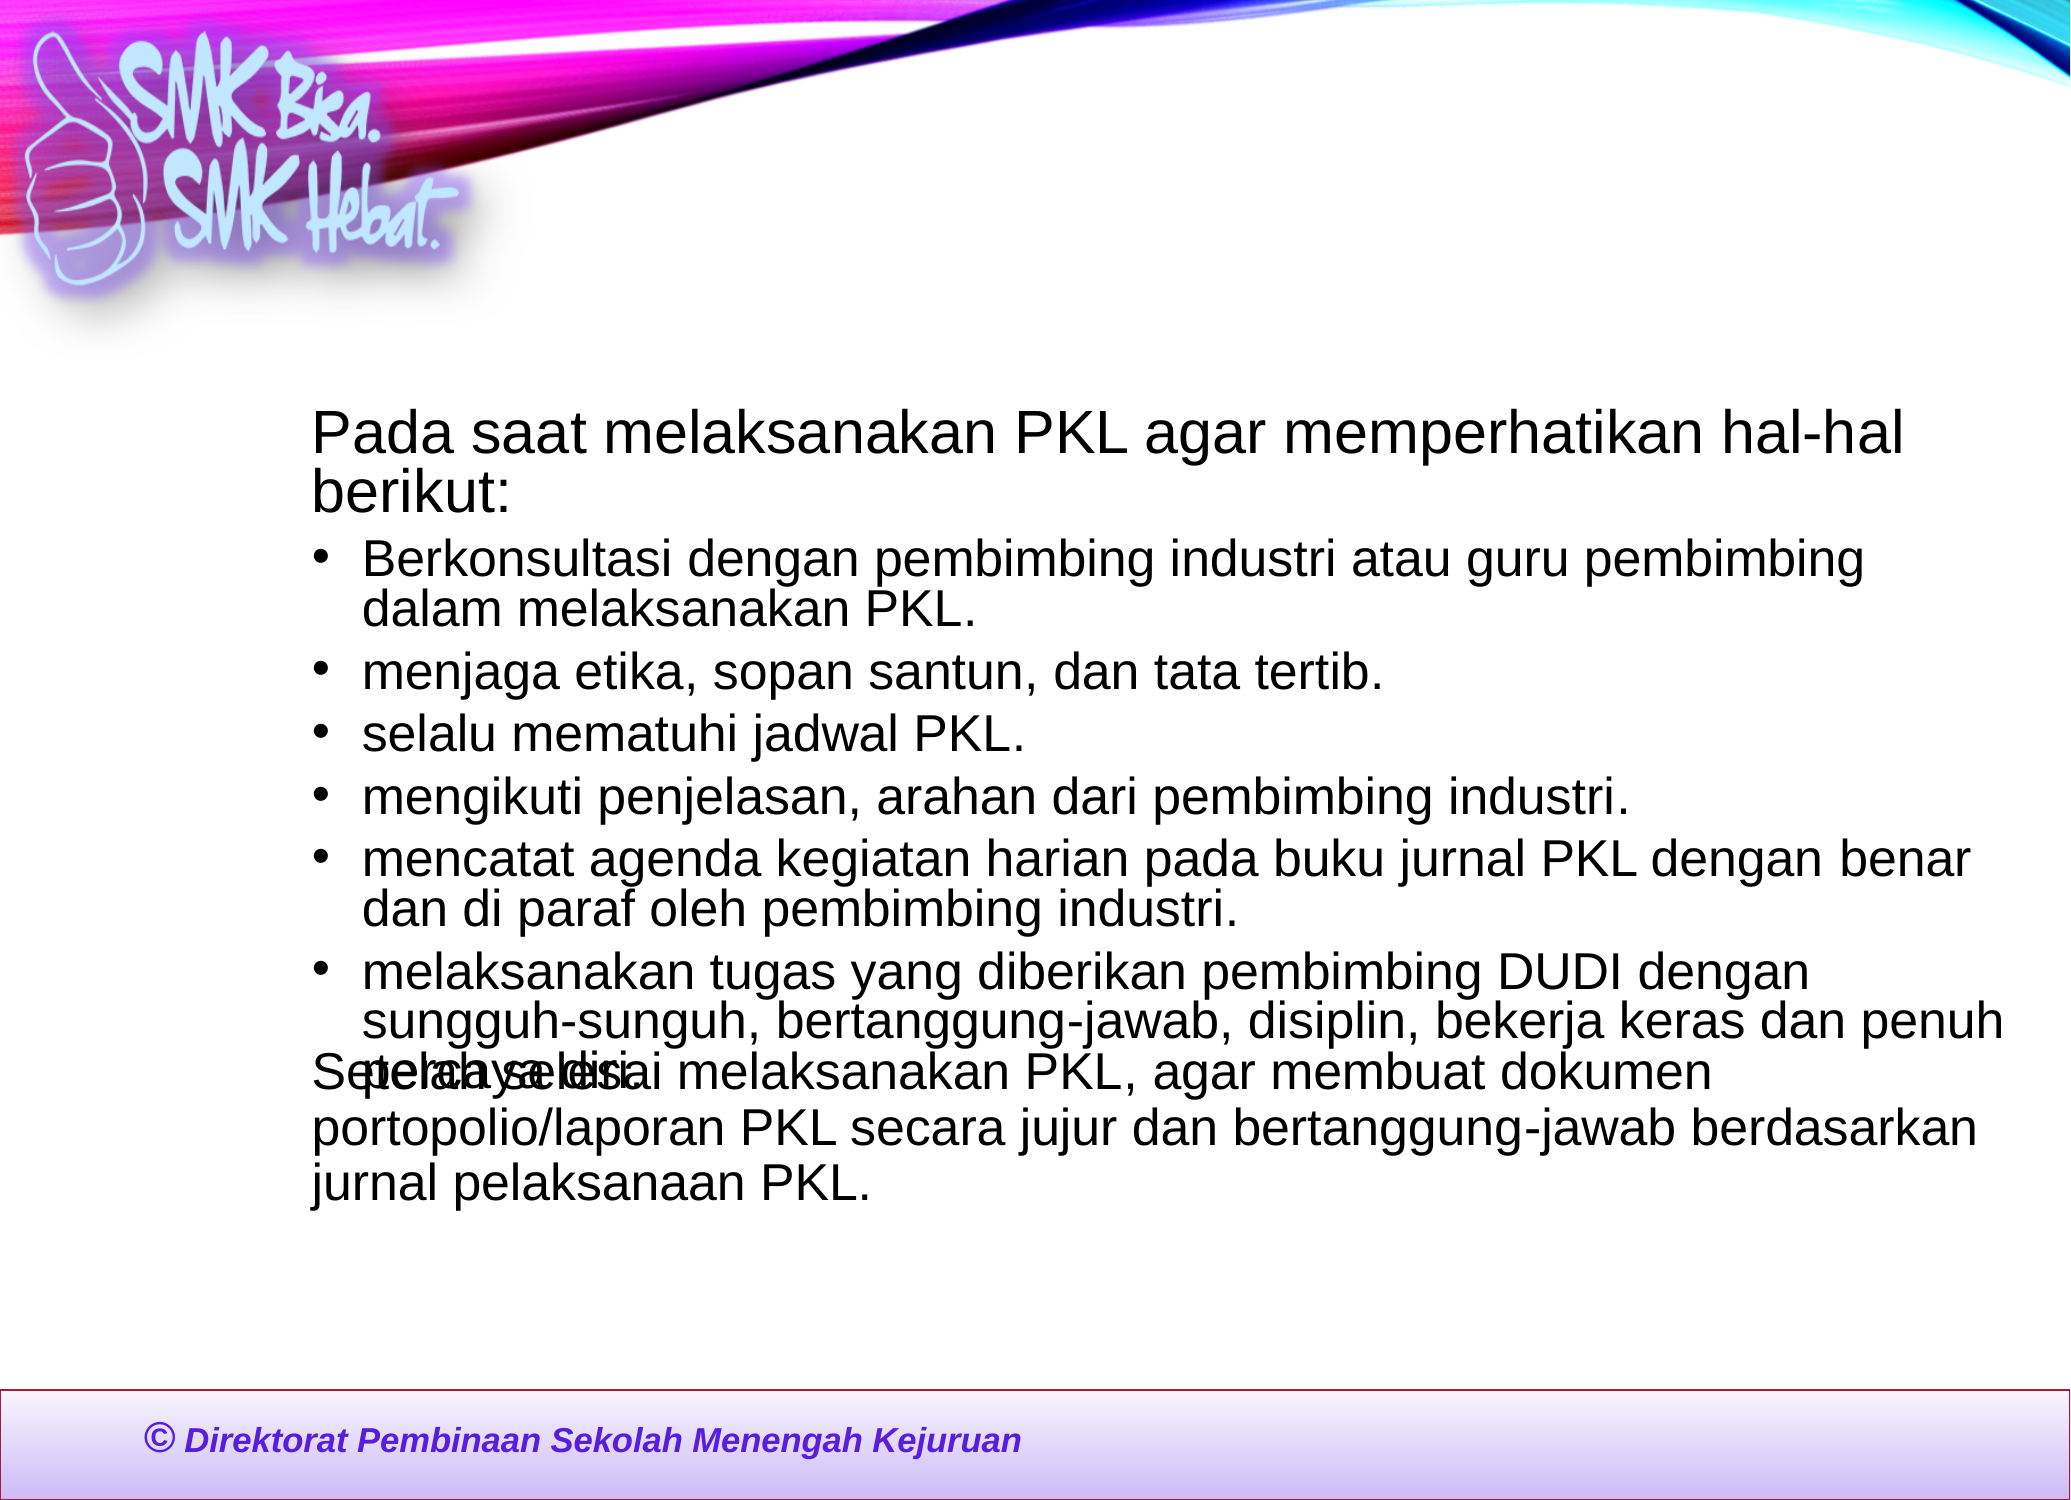

Pada saat melaksanakan PKL agar memperhatikan hal-hal berikut:
Berkonsultasi dengan pembimbing industri atau guru pembimbing dalam melaksanakan PKL.
menjaga etika, sopan santun, dan tata tertib.
selalu mematuhi jadwal PKL.
mengikuti penjelasan, arahan dari pembimbing industri.
mencatat agenda kegiatan harian pada buku jurnal PKL dengan benar dan di paraf oleh pembimbing industri.
melaksanakan tugas yang diberikan pembimbing DUDI dengan sungguh-sunguh, bertanggung-jawab, disiplin, bekerja keras dan penuh percaya diri.
Setelah selesai melaksanakan PKL, agar membuat dokumen portopolio/laporan PKL secara jujur dan bertanggung-jawab berdasarkan jurnal pelaksanaan PKL.